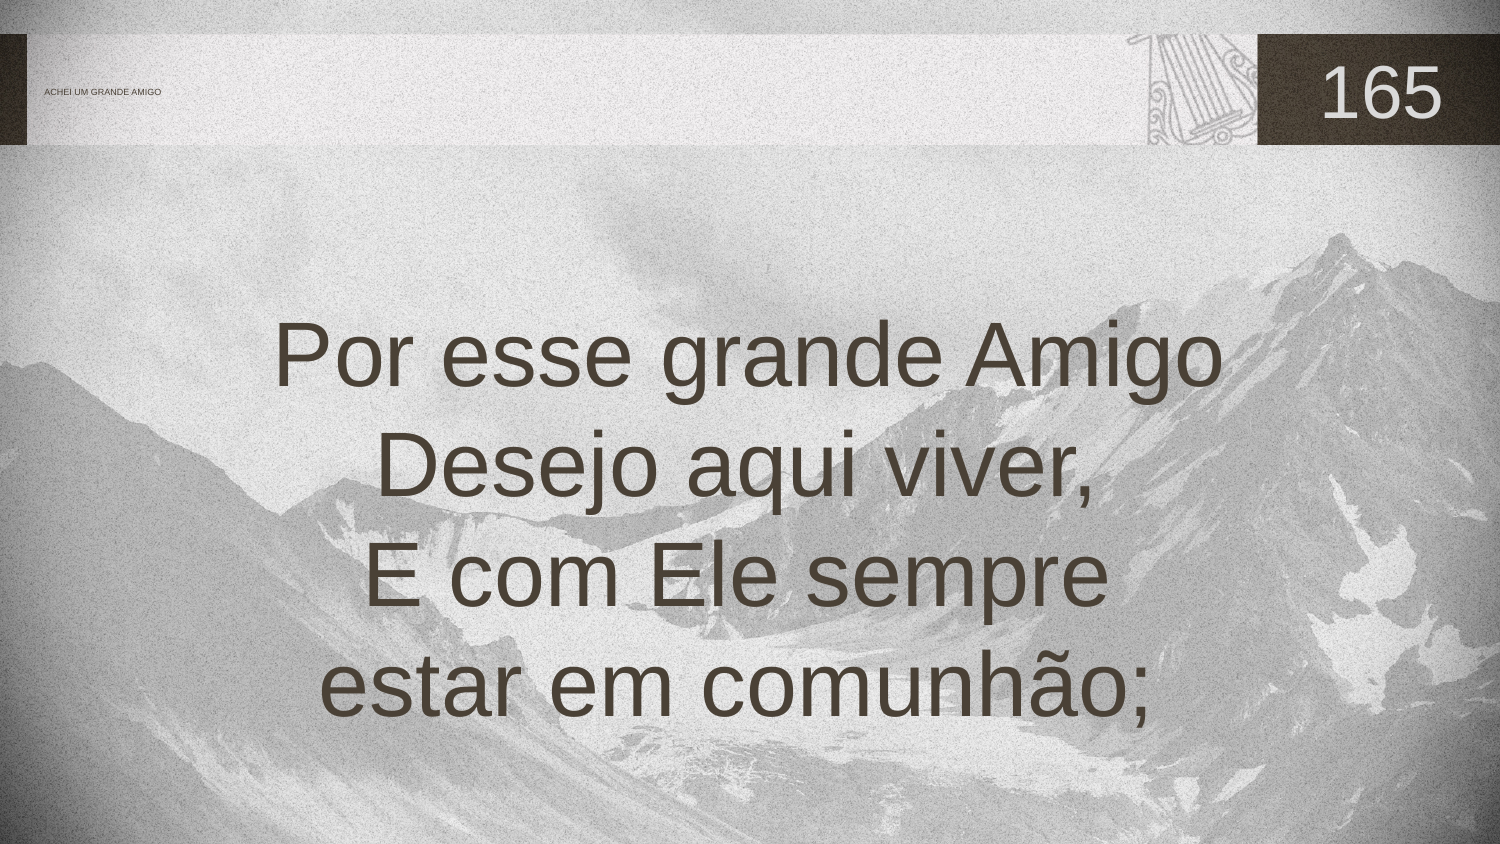

# ACHEI UM GRANDE AMIGO
165
Por esse grande Amigo
Desejo aqui viver,
E com Ele sempre
estar em comunhão;